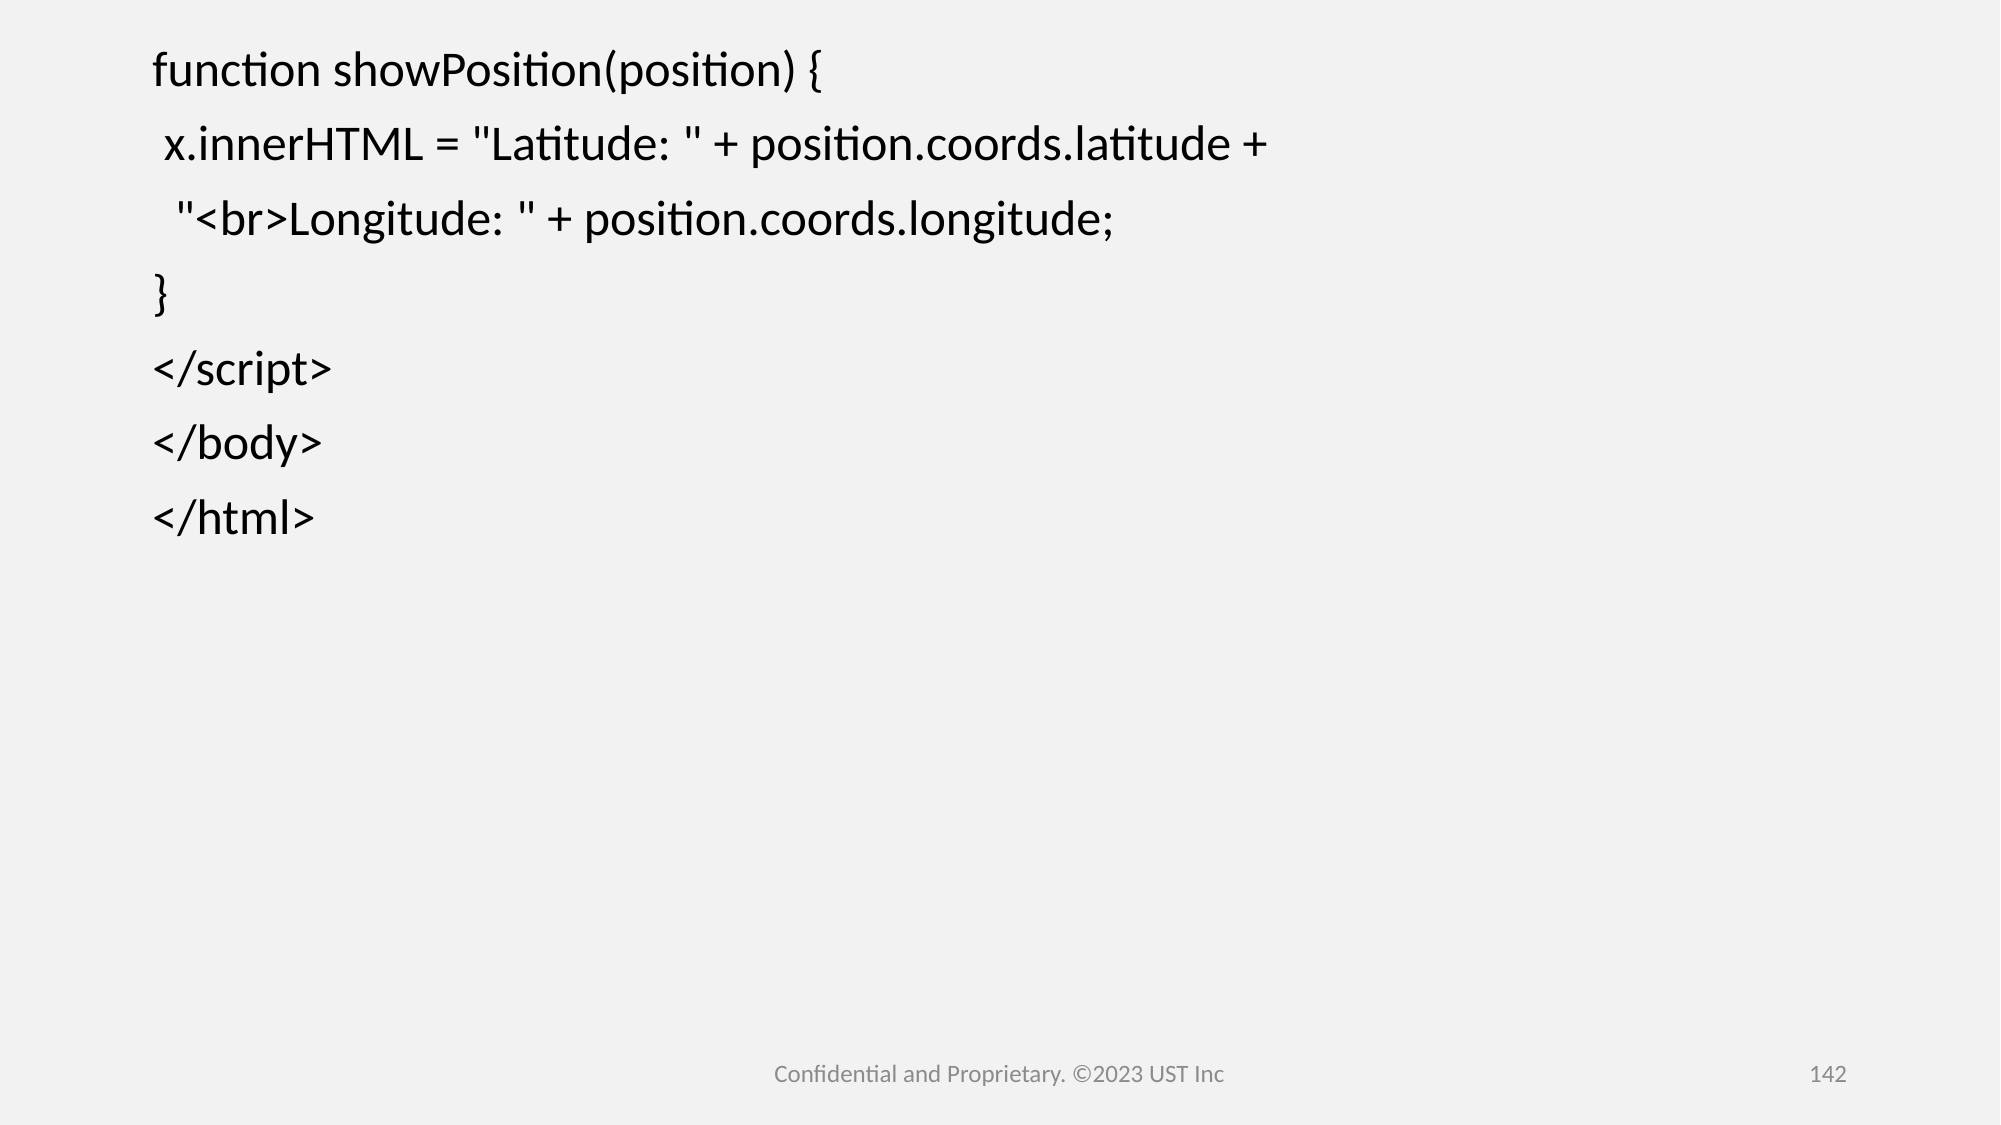

function showPosition(position) {
 x.innerHTML = "Latitude: " + position.coords.latitude +
  "<br>Longitude: " + position.coords.longitude;
}
</script>
</body>
</html>

Confidential and Proprietary. ©2023 UST Inc
142